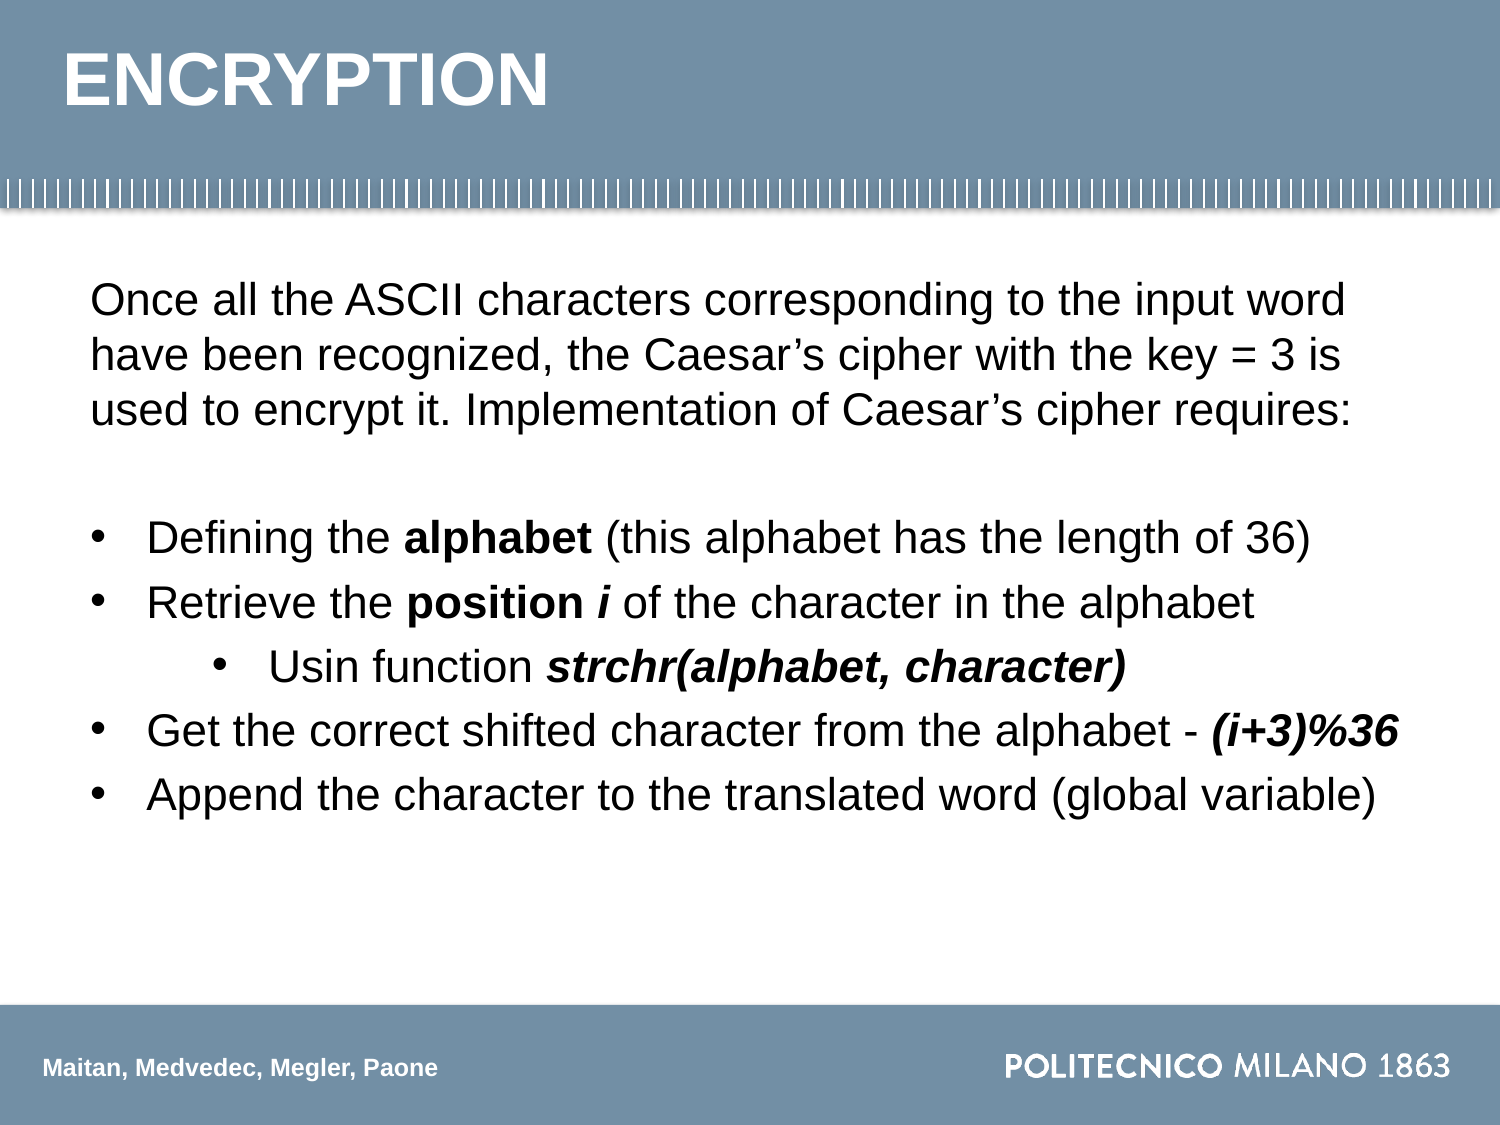

# ENCRYPTION
Once all the ASCII characters corresponding to the input word have been recognized, the Caesar’s cipher with the key = 3 is used to encrypt it. Implementation of Caesar’s cipher requires:

Defining the alphabet (this alphabet has the length of 36)
Retrieve the position i of the character in the alphabet
Usin function strchr(alphabet, character)
Get the correct shifted character from the alphabet - (i+3)%36
Append the character to the translated word (global variable)